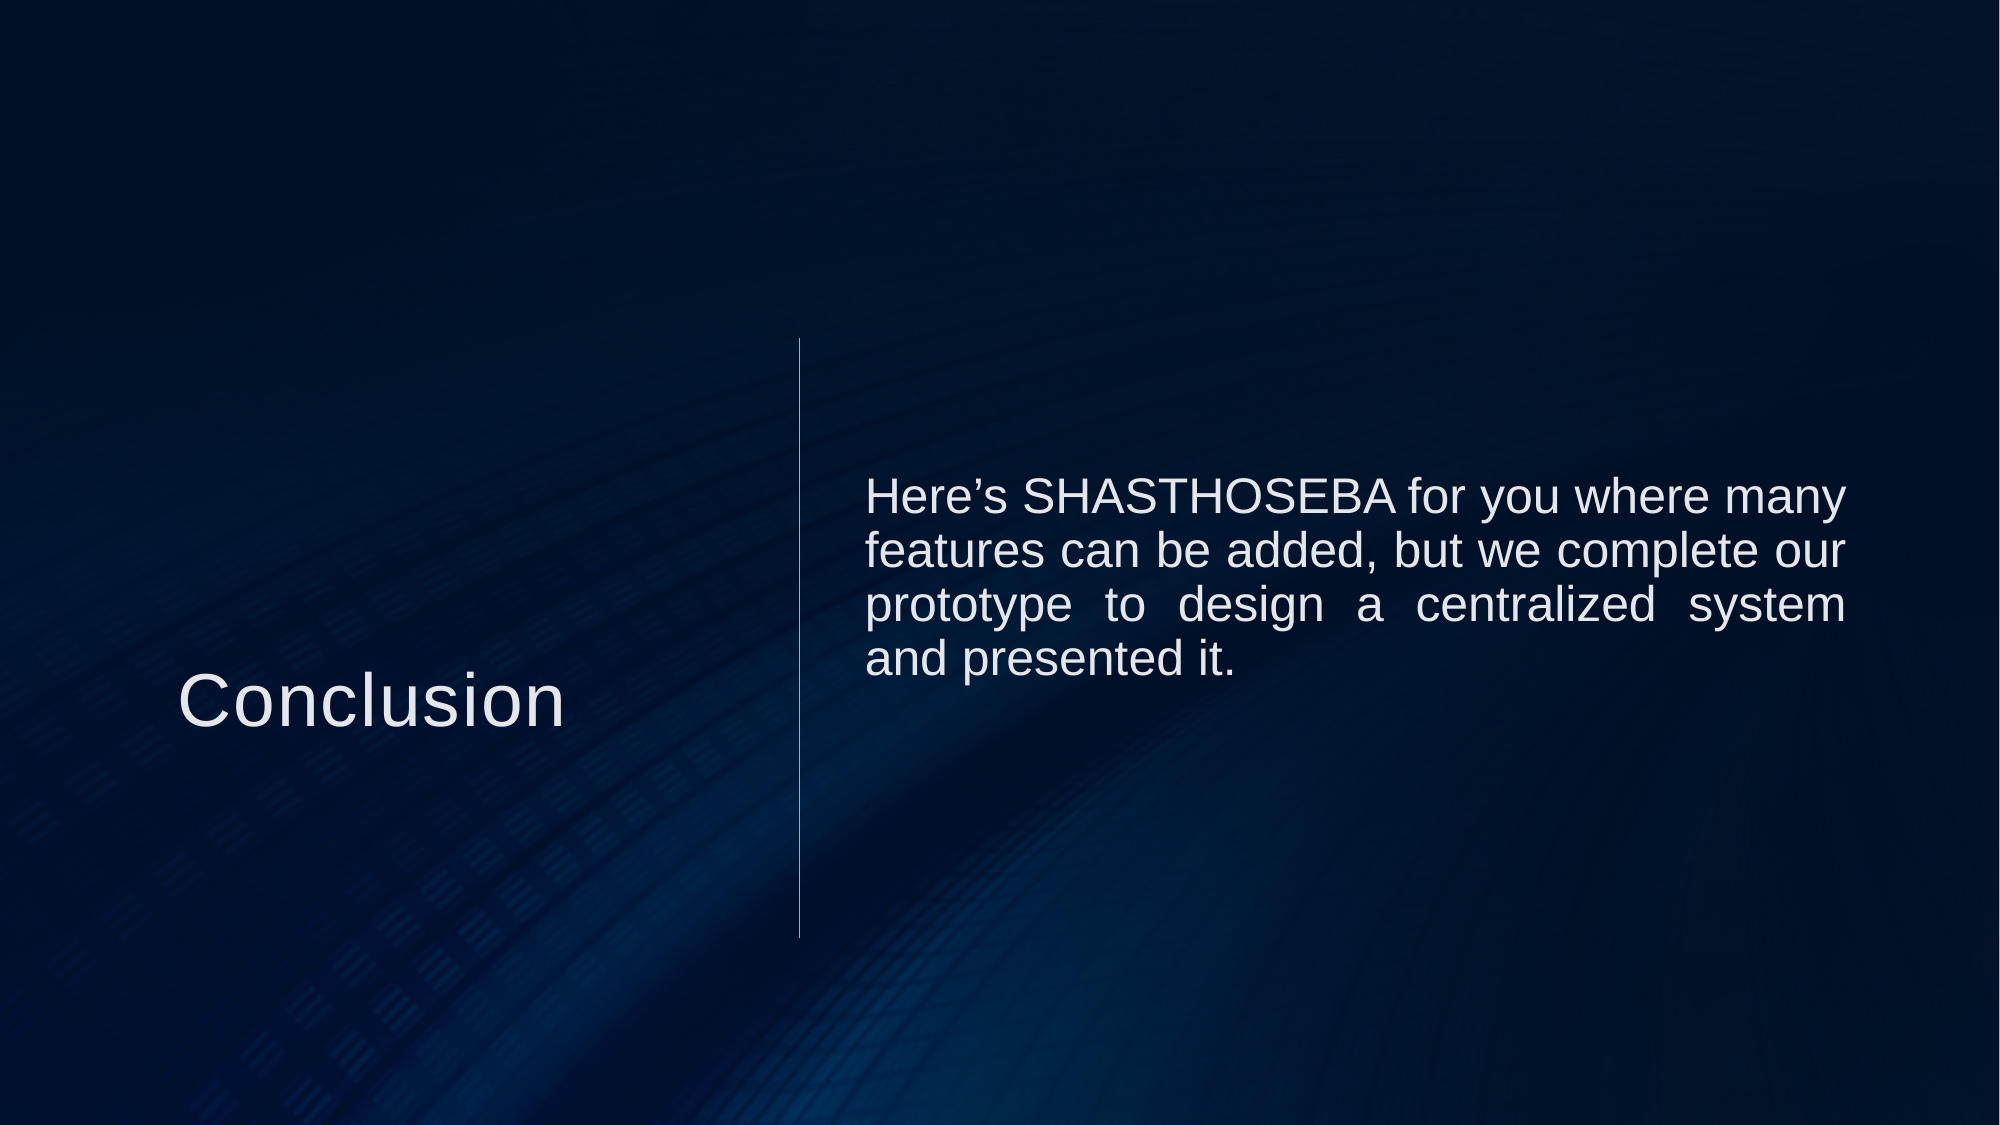

Here’s SHASTHOSEBA for you where many features can be added, but we complete our prototype to design a centralized system and presented it.
# Conclusion